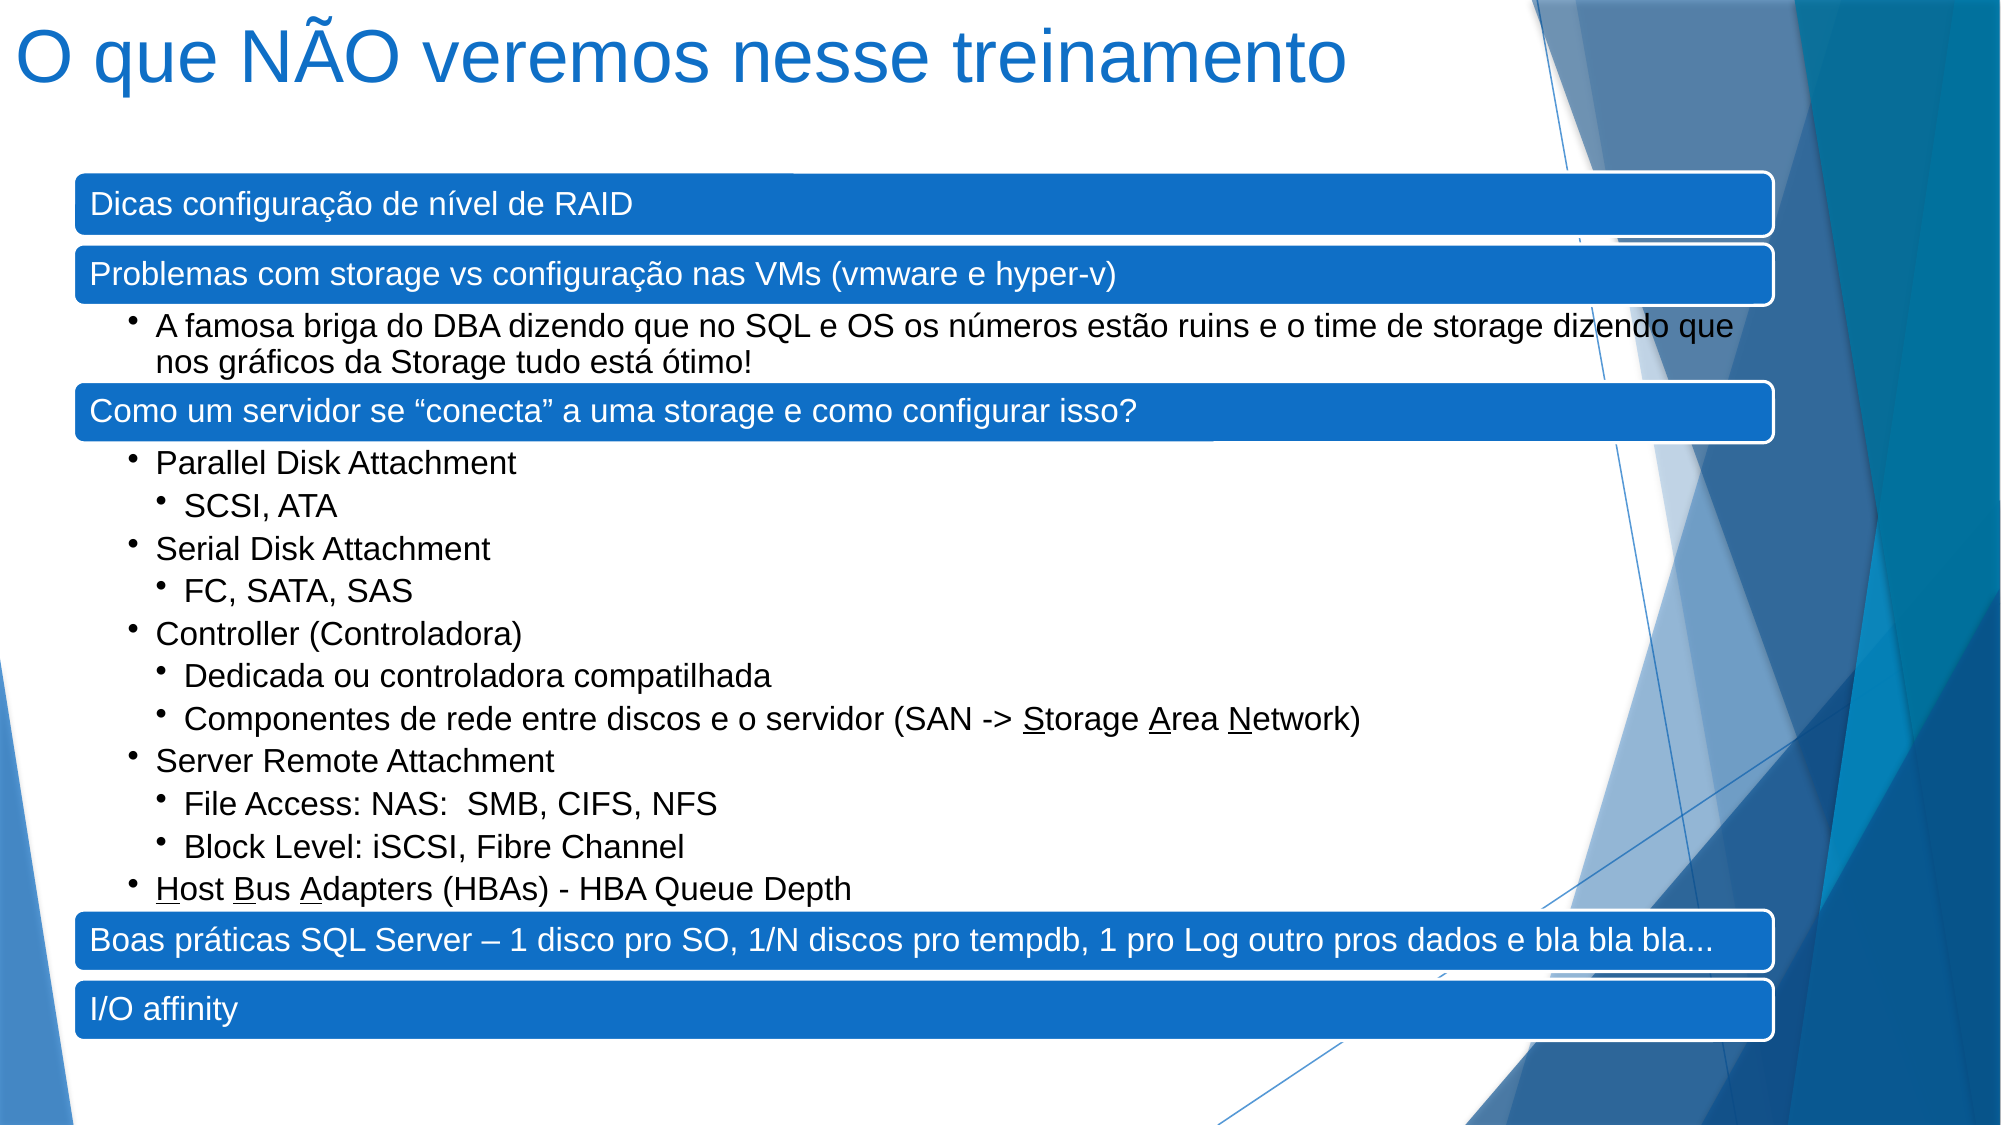

# O que NÃO veremos nesse treinamento
Dicas configuração de nível de RAID
Problemas com storage vs configuração nas VMs (vmware e hyper-v)
A famosa briga do DBA dizendo que no SQL e OS os números estão ruins e o time de storage dizendo que nos gráficos da Storage tudo está ótimo!
Como um servidor se “conecta” a uma storage e como configurar isso?
Parallel Disk Attachment
SCSI, ATA
Serial Disk Attachment
FC, SATA, SAS
Controller (Controladora)
Dedicada ou controladora compatilhada
Componentes de rede entre discos e o servidor (SAN -> Storage Area Network)
Server Remote Attachment
File Access: NAS:  SMB, CIFS, NFS
Block Level: iSCSI, Fibre Channel
Host Bus Adapters (HBAs) - HBA Queue Depth
Boas práticas SQL Server – 1 disco pro SO, 1/N discos pro tempdb, 1 pro Log outro pros dados e bla bla bla...
I/O affinity